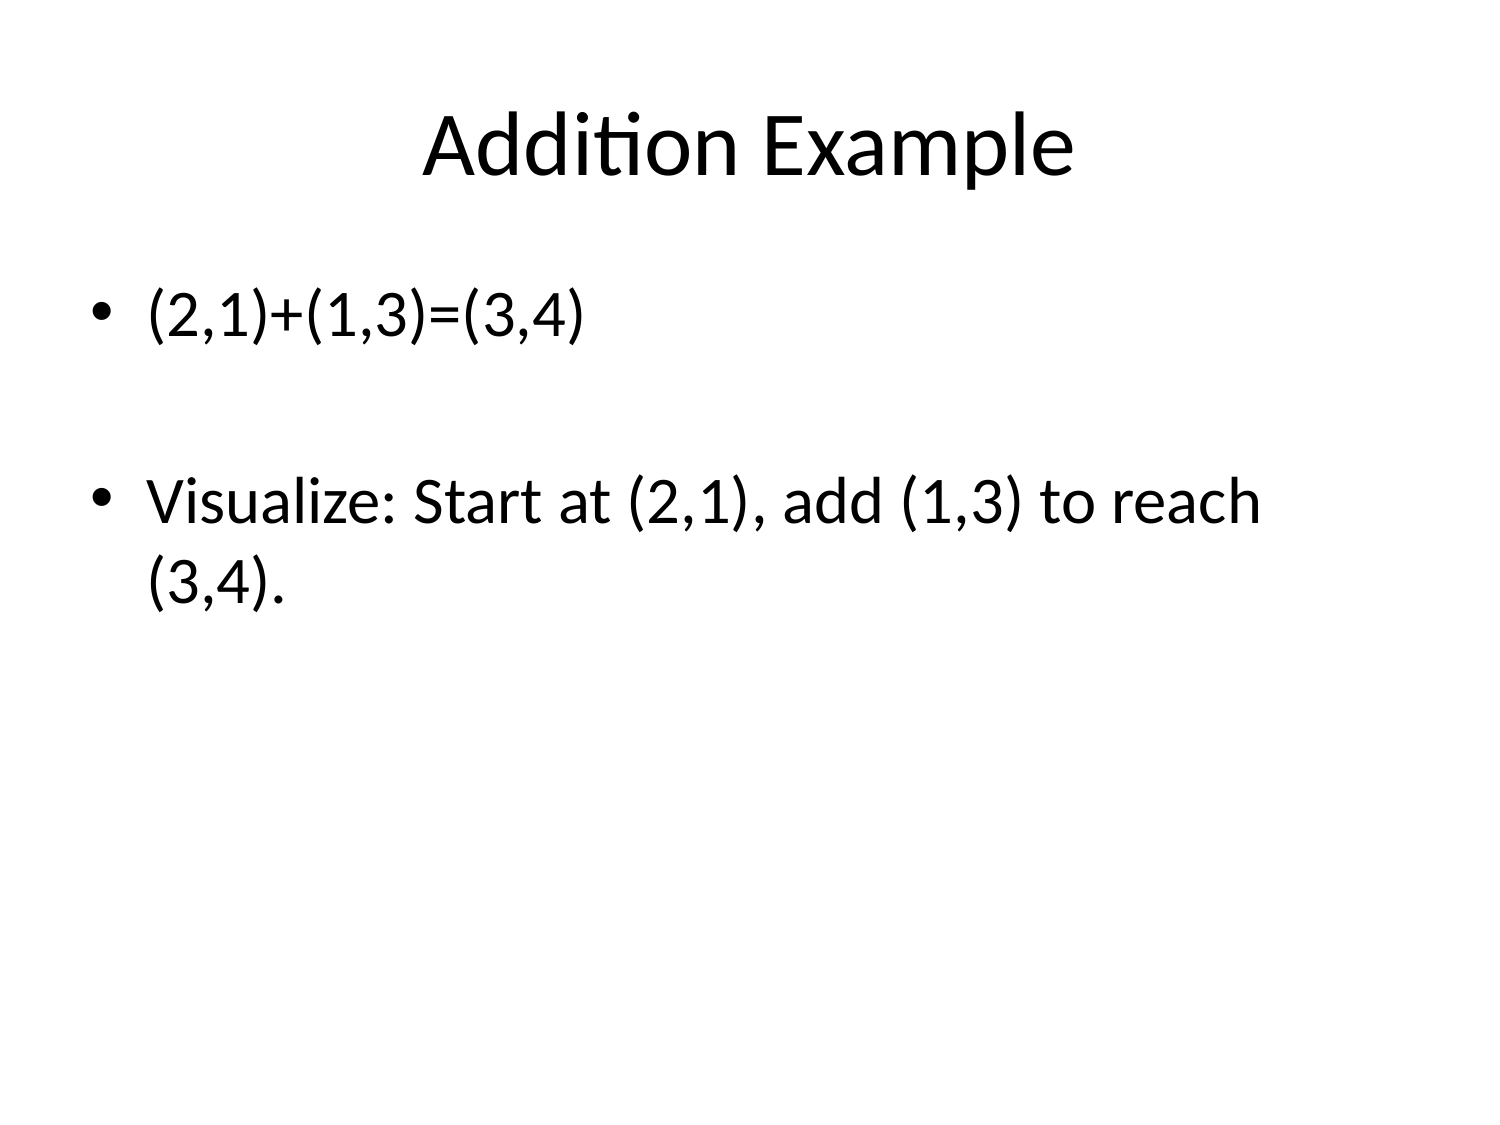

# Addition Example
(2,1)+(1,3)=(3,4)

Visualize: Start at (2,1), add (1,3) to reach (3,4).